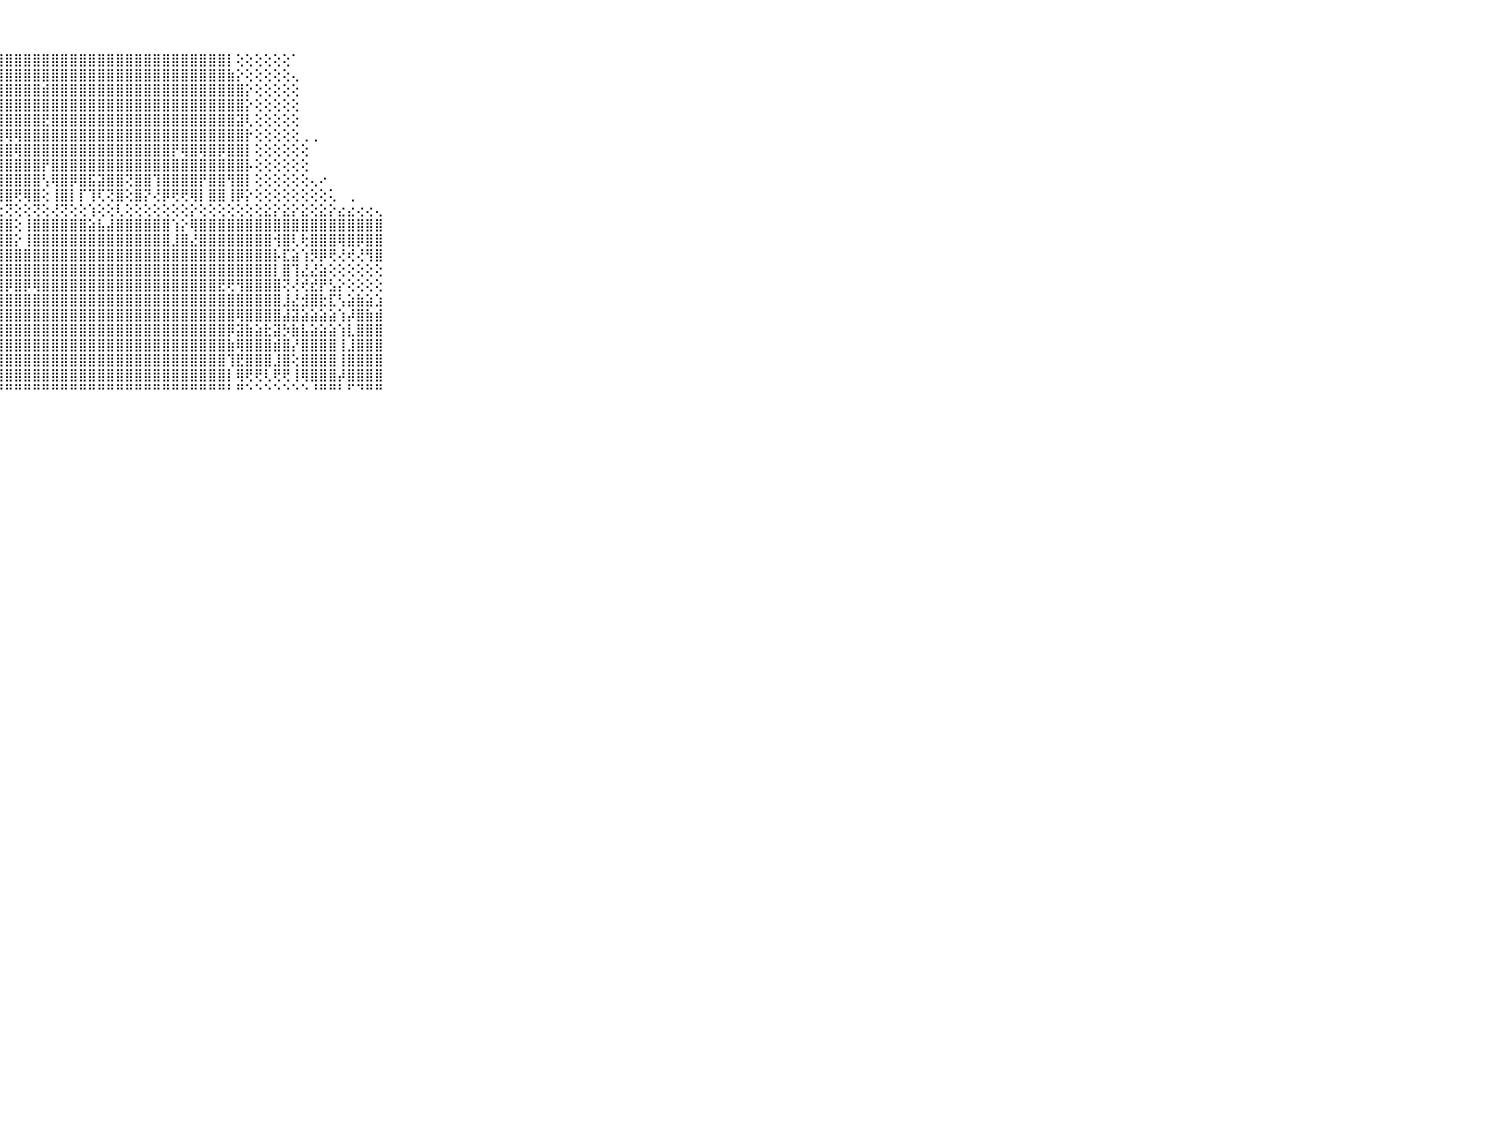

⠀⠀⠀⠀⠀⠀⠀⠀⠀⠀⠀⠀⠀⢕⢕⢕⢕⢕⢕⢕⣱⣿⣿⢿⣿⣿⣿⣿⣿⣿⣿⣿⣿⣿⣿⣿⣿⣿⣿⣿⣿⣿⣿⣿⣿⣿⣿⣿⣿⣿⣿⣿⡇⢕⢕⢕⢕⢕⢕⠁⠀⠀⠀⠀⠀⠀⠀⠀⠀⠀⠀⠀⠀⠀⠀⠀⠀⠀⠀⠀⠀
⠀⠀⠀⠀⠀⠀⠀⠀⠀⠀⠀⠀⠀⢕⢕⢕⢕⢕⢕⣵⣿⣿⣿⣿⣿⣿⣿⣿⣿⣿⣿⣿⣿⣿⣿⣿⣿⣿⣿⣿⣿⣿⣿⣿⣿⣿⣿⣿⣿⣿⣿⣿⣷⡕⢕⢕⢕⢕⢕⢄⠀⠀⠀⠀⠀⠀⠀⠀⠀⠀⠀⠀⠀⠀⠀⠀⠀⠀⠀⠀⠀
⠀⠀⠀⠀⠀⠀⠀⠀⠀⠀⠀⠀⠀⢕⢕⢕⢕⢕⢱⣾⣿⣷⣿⣿⣿⣿⣿⣿⣿⣿⣿⣿⣾⣿⣿⣿⣿⣿⣿⣿⣿⣿⣿⣿⣿⣿⣿⣿⣿⣿⣿⣿⣿⣿⡕⢕⢕⢕⢕⢕⠀⠀⠀⠀⠀⠀⠀⠀⠀⠀⠀⠀⠀⠀⠀⠀⠀⠀⠀⠀⠀
⠀⠀⠀⠀⠀⠀⠀⠀⠀⠀⠀⠀⠀⢕⢕⢕⢕⢕⢱⣾⣿⣾⣿⣿⣿⣿⣿⣿⣿⣿⣿⣿⣿⣿⣿⣿⣿⣿⣿⣿⣿⣿⣿⣿⣿⣿⣿⣿⣿⣿⣿⣿⣿⣿⡕⢕⢕⢕⢕⢕⠀⠀⠀⠀⠀⠀⠀⠀⠀⠀⠀⠀⠀⠀⠀⠀⠀⠀⠀⠀⠀
⠀⠀⠀⠀⠀⠀⠀⠀⠀⠀⠀⠀⢀⢕⢕⢕⢕⢕⢜⣽⣿⣽⣿⣿⣿⣿⣿⣿⣿⣿⣿⣿⣟⣿⣿⣿⣿⣿⣿⣿⣿⣿⣿⣿⣿⣿⣿⣿⣿⣿⣿⣿⣿⣽⢇⢕⢕⢕⢕⢕⠀⠀⠀⠀⠀⠀⠀⠀⠀⠀⠀⠀⠀⠀⠀⠀⠀⠀⠀⠀⠀
⠀⠀⠀⠀⠀⠀⠀⠀⠀⠀⠀⠀⢕⢕⢕⢕⢕⢕⢕⣿⣿⡿⢿⢿⢿⡿⢿⢿⢿⢿⣿⣿⣿⣿⣿⣿⣿⣿⣿⣿⣿⣿⣿⣿⣿⣿⣿⣿⣿⣿⣿⣿⣿⣿⡗⢕⢕⢕⢕⢕⢀⢀⠀⠀⠀⠀⠀⠀⠀⠀⠀⠀⠀⠀⠀⠀⠀⠀⠀⠀⠀
⠀⠀⠀⠀⠀⠀⠀⠀⠀⠀⠀⠀⢕⢕⢕⢕⢕⢕⢕⣿⣿⣟⣿⣟⢟⣿⡟⣻⣿⢿⣿⣿⣿⣿⣿⣿⣿⣿⣿⣿⣿⣿⣿⣿⣿⣿⡟⢿⣿⢿⣿⡿⣿⣿⡇⢕⢕⢕⢕⢕⢕⠀⠀⠀⠀⠀⠀⠀⠀⠀⠀⠀⠀⠀⠀⠀⠀⠀⠀⠀⠀
⠀⠀⠀⠀⠀⠀⠀⠀⠀⠀⠀⢔⢕⢕⢕⢕⢕⢕⢕⣿⣿⣿⣿⣿⣿⣿⣿⣿⣿⣿⣿⣿⡟⣿⣿⣿⣿⣿⣿⣿⣿⣿⣿⣿⣿⣿⣿⣿⣿⣿⣿⣿⣿⣿⡧⢕⢕⢕⢕⢕⢕⠀⠀⠀⠀⠀⠀⠀⠀⠀⠀⠀⠀⠀⠀⠀⠀⠀⠀⠀⠀
⠀⠀⠀⠀⠀⠀⠀⠀⠀⠀⠀⠕⢕⢕⢕⢕⢕⢕⢕⣿⣿⢟⣿⣿⢻⣿⣿⢿⣿⣿⣿⣿⢣⢿⣿⡿⣿⣯⣽⣿⣿⢝⣿⣿⢹⣿⣿⣿⣿⡟⣿⣿⢻⣿⡇⢕⢕⢕⢕⢕⢕⢄⠔⠀⠀⠀⠀⠀⠀⠀⠀⠀⠀⠀⠀⠀⠀⠀⠀⠀⠀
⠀⠀⠀⠀⠀⠀⠀⠀⠀⠀⠀⢕⢕⢕⣵⢕⢕⢕⢕⢯⢻⢕⢫⣿⢱⣺⣿⢹⣿⢟⢿⣿⢕⢸⣿⡇⡏⢹⢏⢝⣿⢕⣿⡝⢜⡿⢟⢟⢿⡇⣿⣿⢸⡿⡕⢕⢕⢕⢕⢕⢕⢕⢕⢅⠀⢀⠀⠀⠀⠀⠀⠀⠀⠀⠀⠀⠀⠀⠀⠀⠀
⠀⠀⠀⠀⠀⠀⠀⠀⠀⠀⠀⠑⢕⢕⢕⢱⢇⢕⢕⢜⢕⢕⢜⢝⢜⢝⢝⢕⢝⢕⢕⢝⢕⢜⢝⢕⢕⢱⢕⢕⢇⢕⢕⢕⢕⢕⢕⢕⡕⢕⢕⢕⢕⢕⢕⢕⣕⡕⣕⡕⣕⢕⣕⡕⣔⣔⢔⢔⢄⠀⠀⠀⠀⠀⠀⠀⠀⠀⠀⠀⠀
⠀⠀⠀⠀⠀⠀⠀⠀⠀⠀⠀⣿⣿⣿⣿⣿⣿⣿⣿⣿⣿⣿⣿⣿⣿⣿⣿⣿⣿⢕⢸⣿⣿⣿⣿⣿⣿⣵⣧⣼⣿⣿⣿⣿⣿⣿⢱⡕⢿⣿⣿⣿⣿⣿⣿⣿⣿⣿⣿⣿⣿⣿⣿⣿⣿⣿⣿⣿⣿⠀⠀⠀⠀⠀⠀⠀⠀⠀⠀⠀⠀
⠀⠀⠀⠀⠀⠀⠀⠀⠀⠀⠀⣿⣿⣿⣿⣿⣿⣿⣿⣟⣿⣿⣿⣿⢿⣿⣿⣿⣿⡕⢸⣿⣿⣿⣿⣿⣿⣿⣿⣿⣿⣿⣿⣿⣿⣿⣸⣿⣜⣿⣿⣿⣿⣿⣿⣿⣿⢺⣿⢇⢗⣿⣿⣿⢿⣿⡿⣿⣿⠀⠀⠀⠀⠀⠀⠀⠀⠀⠀⠀⠀
⠀⠀⠀⠀⠀⠀⠀⠀⠀⠀⠀⣿⣿⢝⣿⣿⣿⣿⣿⣿⣿⣿⣿⣿⣼⣿⣿⣿⣿⣿⣿⣿⣿⣿⣿⣿⣿⣿⣿⣿⣿⣿⣿⣿⣿⣿⣿⣿⣿⣿⣿⣿⣿⣿⣿⣿⣿⡧⣏⣵⢱⡻⡿⢟⢜⢞⢜⢻⣿⠀⠀⠀⠀⠀⠀⠀⠀⠀⠀⠀⠀
⠀⠀⠀⠀⠀⠀⠀⠀⠀⠀⠀⣽⣿⢸⣿⣿⣿⣿⣿⣿⢻⢟⢟⢝⣿⣿⣿⣿⣿⣿⣿⣿⣿⣿⣿⣿⣿⣿⣿⣿⣿⣿⣿⣿⣿⣿⣿⣿⣿⣿⣿⣿⣿⣿⣿⣿⣿⡇⣿⢹⣜⣜⣵⢕⢕⢕⢕⢕⢕⠀⠀⠀⠀⠀⠀⠀⠀⠀⠀⠀⠀
⠀⠀⠀⠀⠀⠀⠀⠀⠀⠀⠀⣻⣿⢸⣿⣿⣿⣿⣿⣿⣼⣿⣿⣿⣿⣿⣿⣿⡿⣿⡿⢿⣿⣿⣿⣿⣿⣿⣿⣿⣿⣿⣿⣿⣿⣿⣿⣿⣿⣿⣿⣟⢟⢻⣿⣿⣿⣿⢝⢜⢞⣞⡟⣣⡕⢕⢕⢕⢕⠀⠀⠀⠀⠀⠀⠀⠀⠀⠀⠀⠀
⠀⠀⠀⠀⠀⠀⠀⠀⠀⠀⠀⣸⣽⣼⣽⣿⣷⣿⣿⣇⣿⣿⣿⣿⣿⣿⣿⣿⣿⣿⣿⣿⣿⣿⣿⣿⣿⣿⣿⣿⣿⣿⣿⣿⣿⣿⣿⣿⣿⣿⣿⣿⣿⣿⣿⣿⣿⣿⣸⣜⣺⣿⣗⣏⢣⣵⣷⣵⣱⠀⠀⠀⠀⠀⠀⠀⠀⠀⠀⠀⠀
⠀⠀⠀⠀⠀⠀⠀⠀⠀⠀⠀⣿⣿⣿⣿⣿⣿⣿⣿⣿⣿⣿⣿⣿⣿⣿⣿⣿⣿⣿⣿⣿⣿⣿⣿⣿⣿⣿⣿⣿⣿⣿⣿⣿⣿⣿⣿⣿⣿⣿⣿⣿⣿⢿⣿⣿⣿⣿⣼⣽⣵⣵⣵⣵⢱⡼⣿⣷⣾⠀⠀⠀⠀⠀⠀⠀⠀⠀⠀⠀⠀
⠀⠀⠀⠀⠀⠀⠀⠀⠀⠀⠀⣿⣿⣿⣿⣿⣿⣿⣿⣿⣿⣿⣿⣿⣿⣿⣿⣿⣿⣿⣿⣿⣿⣿⣿⣿⣿⣿⣿⣿⣿⣿⣿⣿⣿⣿⣿⣿⣿⣿⣿⣿⡿⣽⣷⣵⣗⣽⡳⣷⣧⣵⣵⣵⢱⣇⣿⣿⣿⠀⠀⠀⠀⠀⠀⠀⠀⠀⠀⠀⠀
⠀⠀⠀⠀⠀⠀⠀⠀⠀⠀⠀⣿⣿⣿⣿⣿⣿⣿⣿⢟⢕⢹⣇⣽⣿⣿⣿⣿⣿⣿⣿⣿⣿⣿⣿⣿⣿⣿⣿⣿⣿⣿⣿⣿⣿⣿⣿⣿⣿⣿⣿⣿⣷⢿⣿⣿⣿⣾⣿⡜⣿⣿⣿⣿⢸⣸⣿⣿⣿⠀⠀⠀⠀⠀⠀⠀⠀⠀⠀⠀⠀
⠀⠀⠀⠀⠀⠀⠀⠀⠀⠀⠀⢕⢱⣿⣿⣿⣿⣿⣿⡣⢮⣽⣽⣿⣿⣿⣿⣿⣿⣿⣿⣿⣿⣿⣿⣿⣿⣿⣿⣿⣿⣿⣿⣿⣿⣿⣿⣿⣿⣿⣿⣿⢹⣟⣿⣿⣿⣸⣿⢕⣿⣿⣿⣿⢸⣿⣿⣿⣿⠀⠀⠀⠀⠀⠀⠀⠀⠀⠀⠀⠀
⠀⠀⠀⠀⠀⠀⠀⠀⠀⠀⠀⢕⢸⣿⣿⣿⣿⣿⣿⣿⣿⣿⣿⣿⣿⣿⣿⣿⣿⣿⣿⣿⣿⣿⣿⣿⣿⣿⣿⣿⣿⣿⣿⣿⣿⣿⣿⣿⣿⣿⣿⣿⡇⢿⢟⢟⢇⢟⢟⢸⢿⣿⣿⣿⡼⣿⣿⣿⣿⠀⠀⠀⠀⠀⠀⠀⠀⠀⠀⠀⠀
⠀⠀⠀⠀⠀⠀⠀⠀⠀⠀⠀⠑⠑⠋⠙⠛⠛⠛⠛⠛⠛⠛⠛⠛⠛⠛⠛⠛⠛⠛⠛⠛⠛⠛⠛⠛⠛⠛⠛⠛⠛⠛⠛⠛⠛⠛⠛⠛⠛⠛⠛⠛⠃⠛⠑⠑⠑⠑⠑⠑⠑⠘⠛⠛⠃⠋⠙⠛⠛⠀⠀⠀⠀⠀⠀⠀⠀⠀⠀⠀⠀